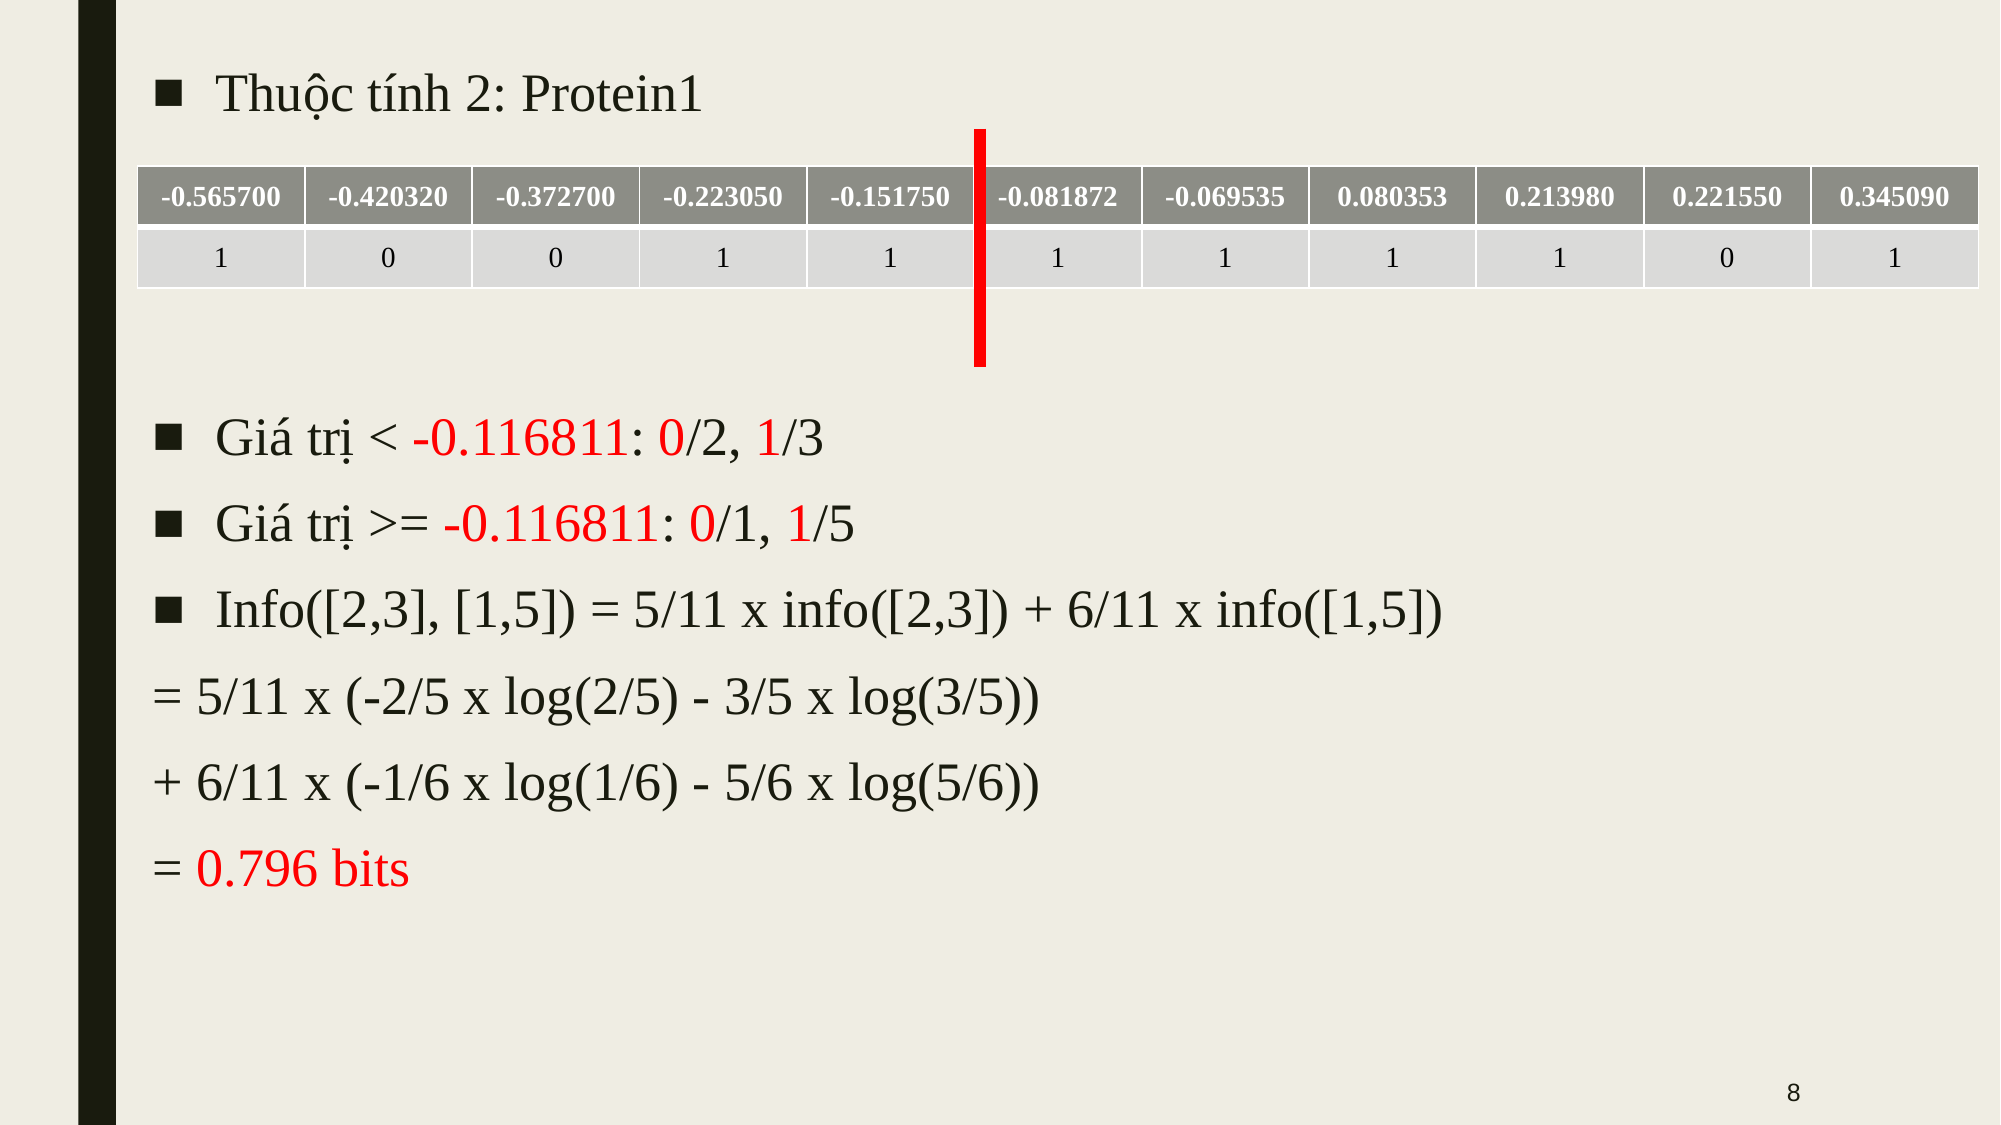

Thuộc tính 2: Protein1

Giá trị < -0.116811: 0/2, 1/3
Giá trị >= -0.116811: 0/1, 1/5
Info([2,3], [1,5]) = 5/11 x info([2,3]) + 6/11 x info([1,5])
= 5/11 x (-2/5 x log(2/5) - 3/5 x log(3/5))
+ 6/11 x (-1/6 x log(1/6) - 5/6 x log(5/6))
= 0.796 bits

| -0.565700 | -0.420320 | -0.372700 | -0.223050 | -0.151750 | -0.081872 | -0.069535 | 0.080353 | 0.213980 | 0.221550 | 0.345090 |
| --- | --- | --- | --- | --- | --- | --- | --- | --- | --- | --- |
| 1 | 0 | 0 | 1 | 1 | 1 | 1 | 1 | 1 | 0 | 1 |
8